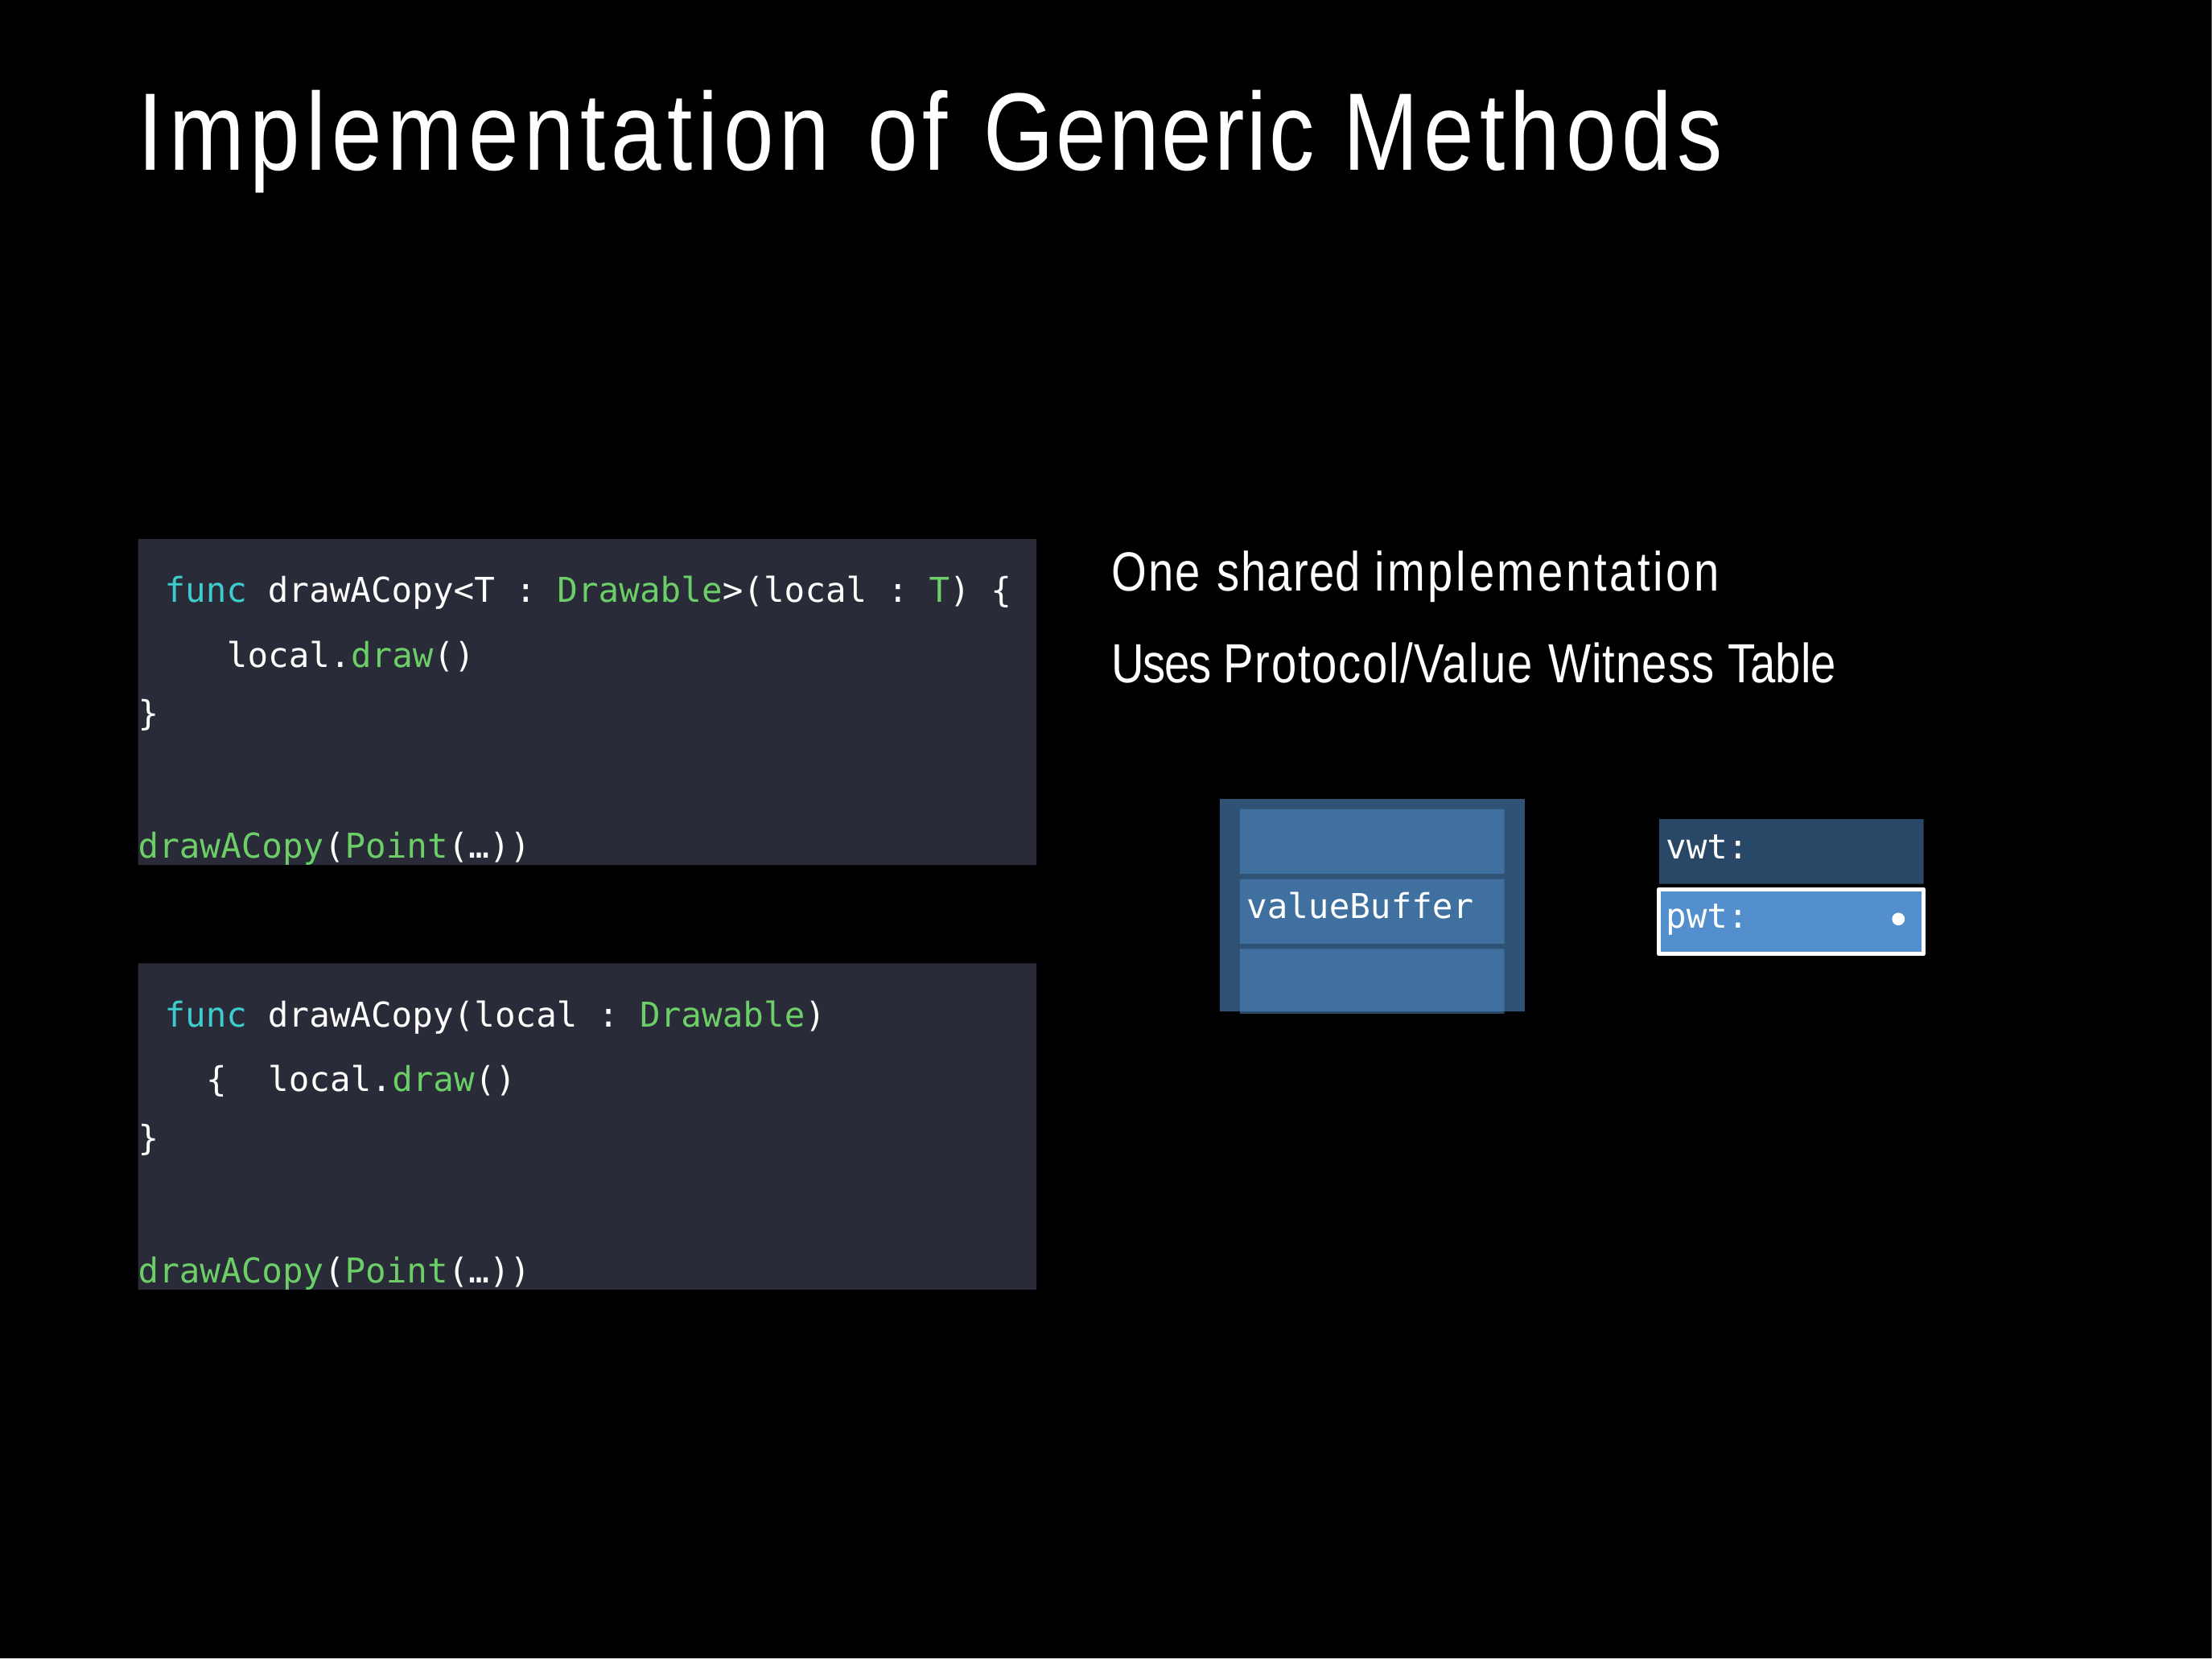

# Implementation of Generic Methods
One shared implementation
Uses Protocol/Value Witness Table
func drawACopy<T : Drawable>(local : T) {  local.draw()
}

drawACopy(Point(…))

vwt:
pwt:

valueBuffer

func drawACopy(local : Drawable) {  local.draw()
}

drawACopy(Point(…))